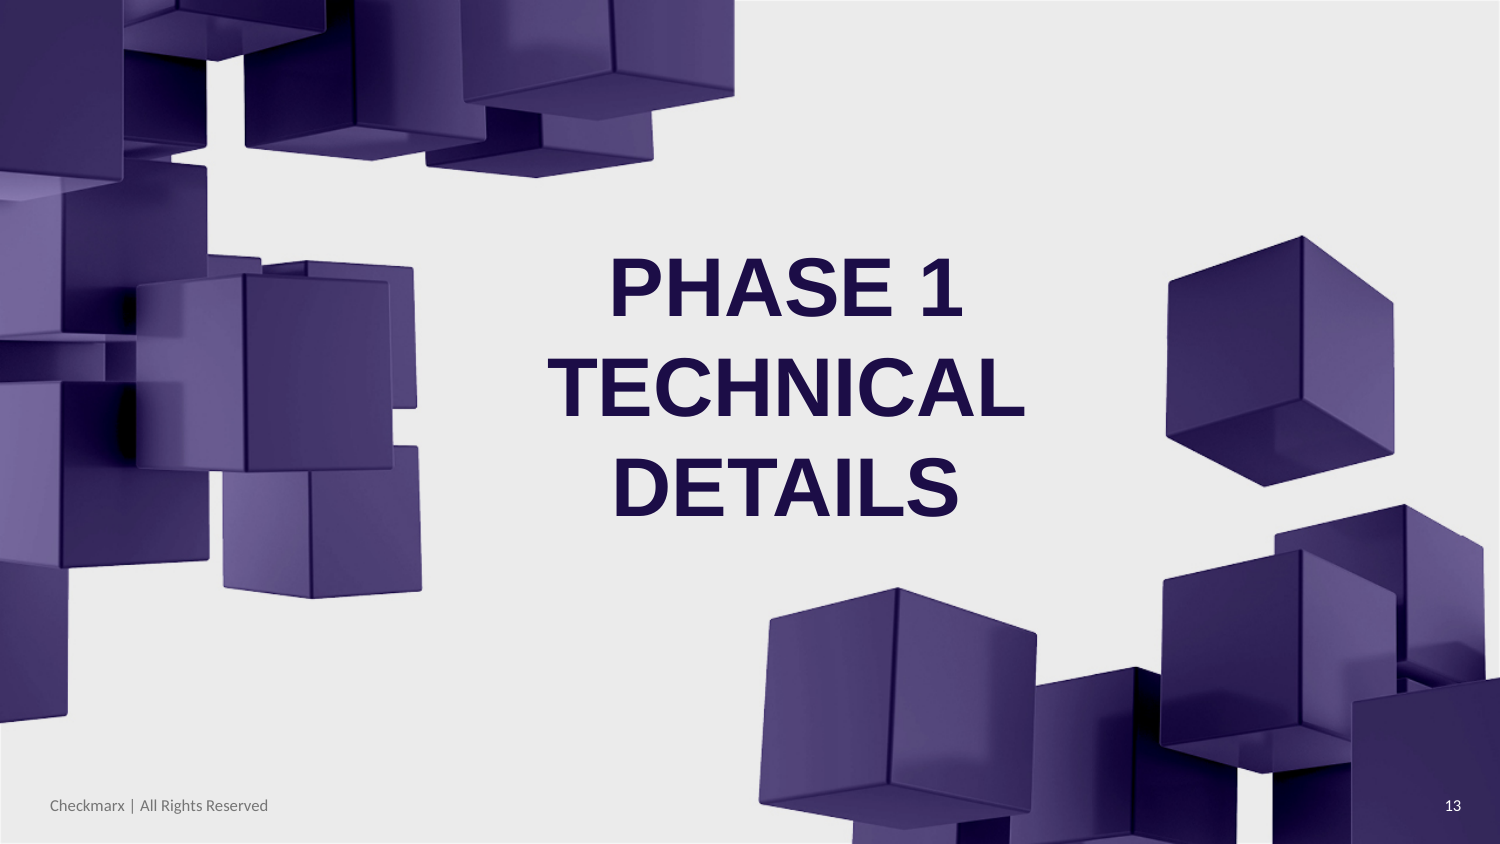

# PHASE 1 TECHNICAL DETAILS
Checkmarx | All Rights Reserved
13